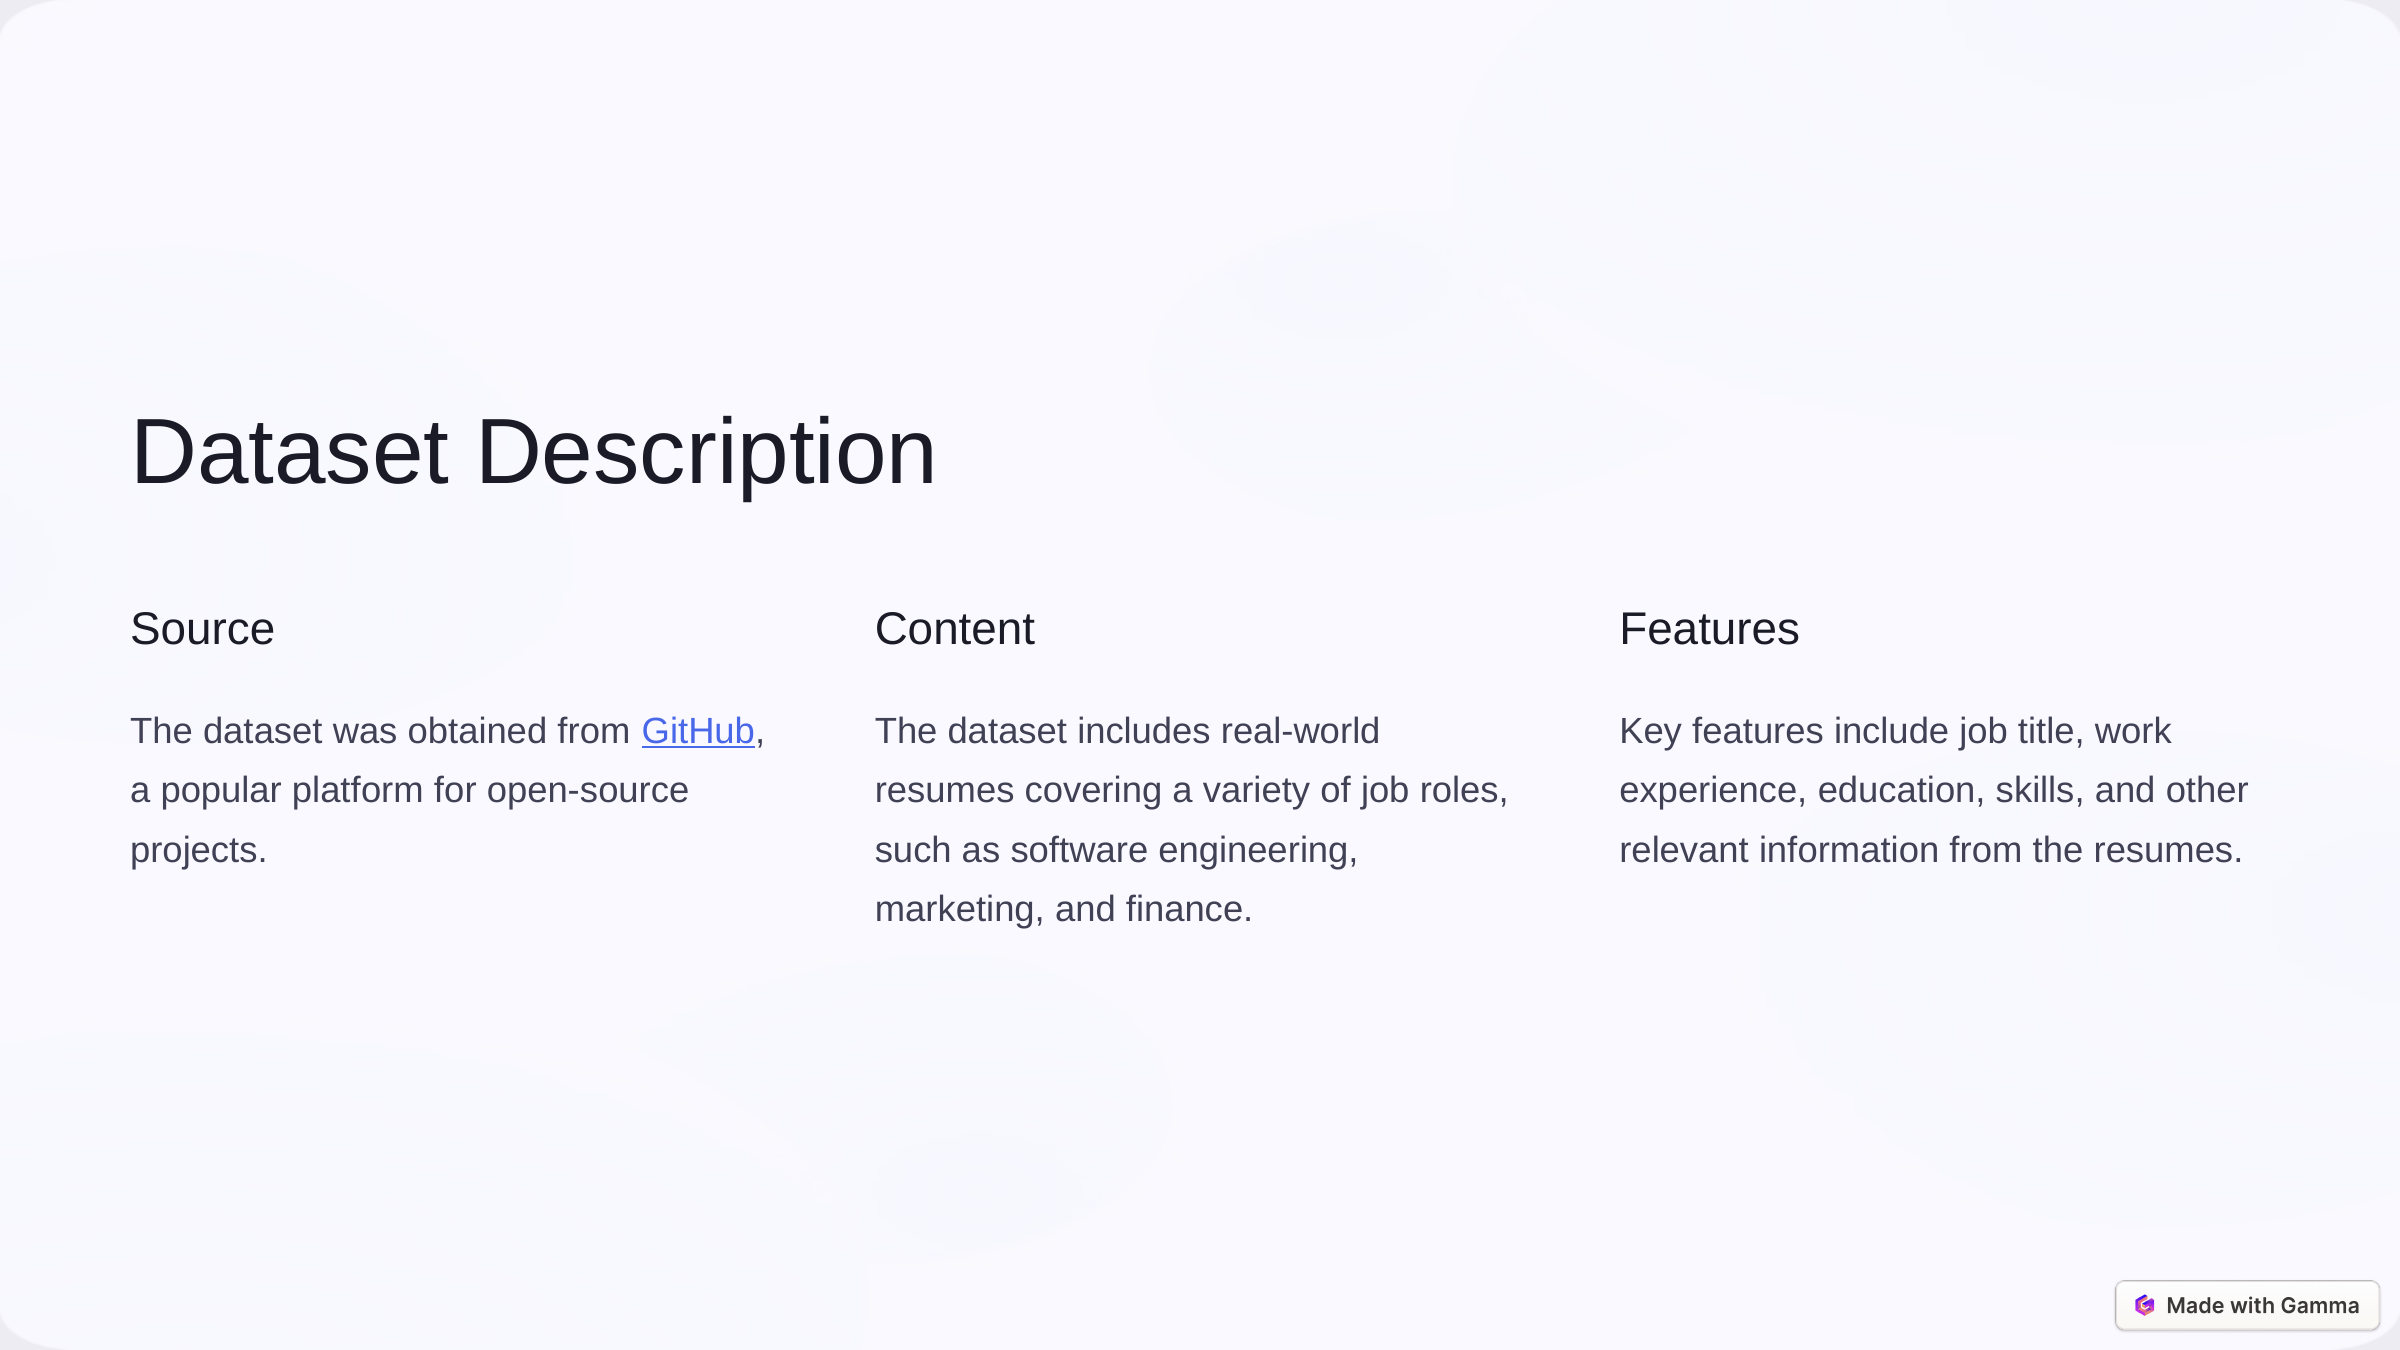

Dataset Description
Source
Content
Features
The dataset was obtained from GitHub, a popular platform for open-source projects.
The dataset includes real-world resumes covering a variety of job roles, such as software engineering, marketing, and finance.
Key features include job title, work experience, education, skills, and other relevant information from the resumes.